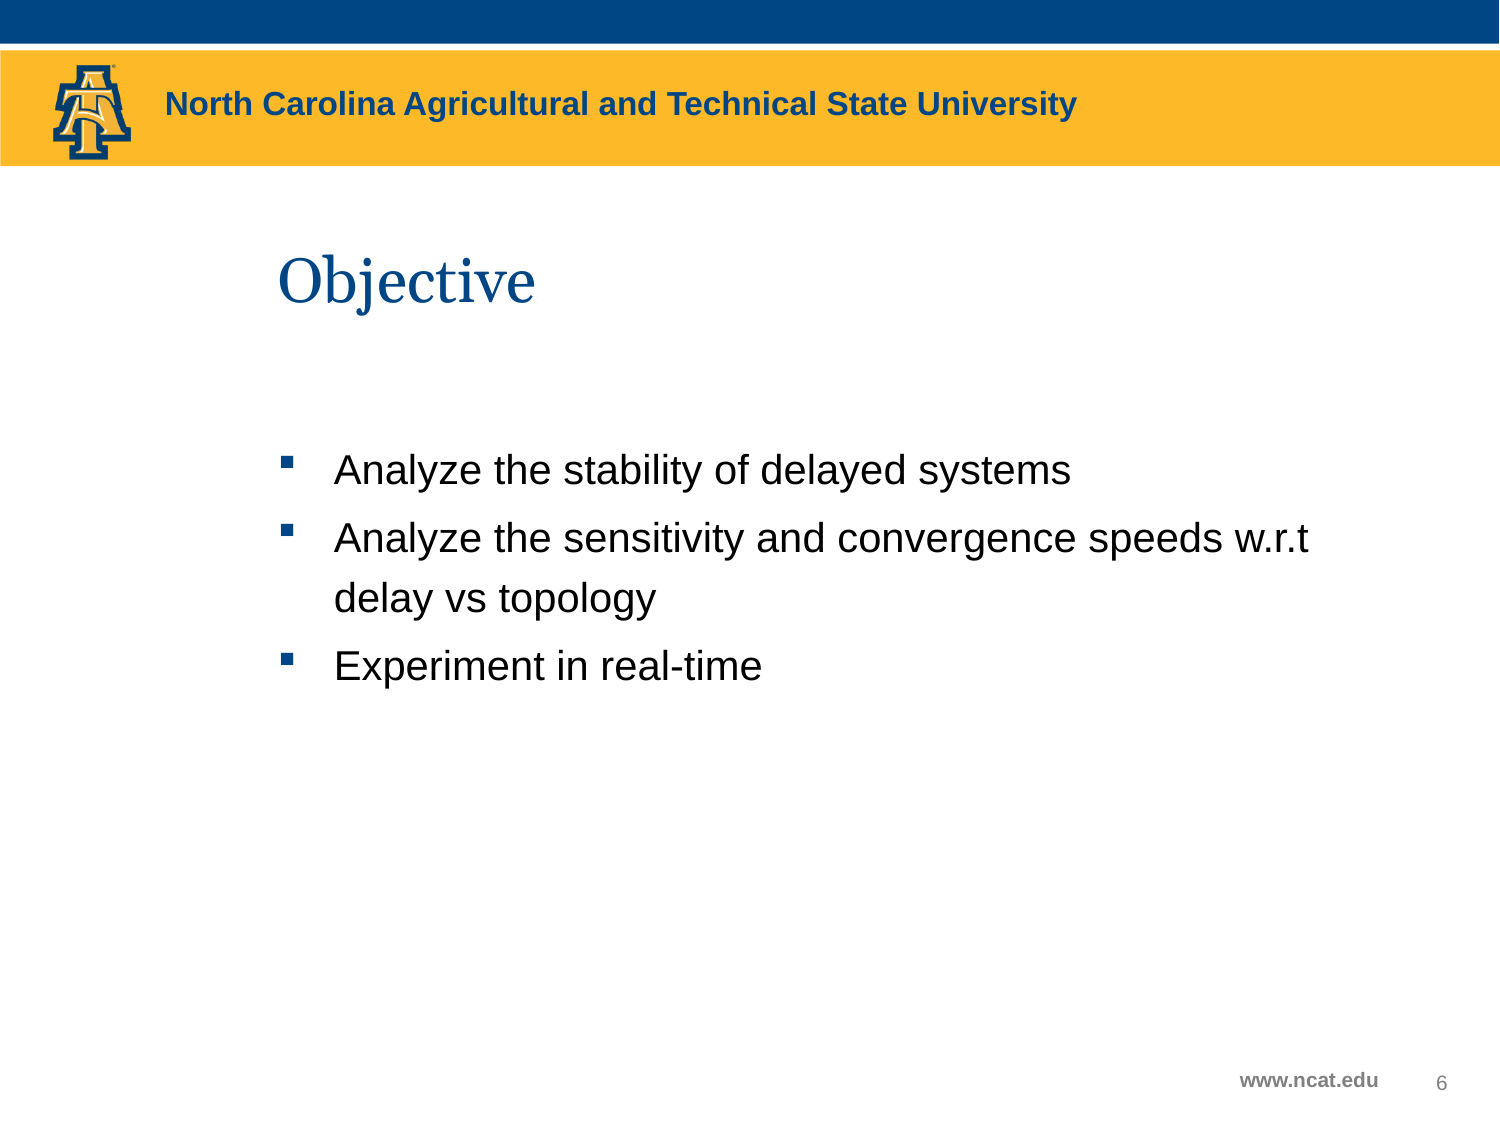

# Objective
Analyze the stability of delayed systems
Analyze the sensitivity and convergence speeds w.r.t delay vs topology
Experiment in real-time
6